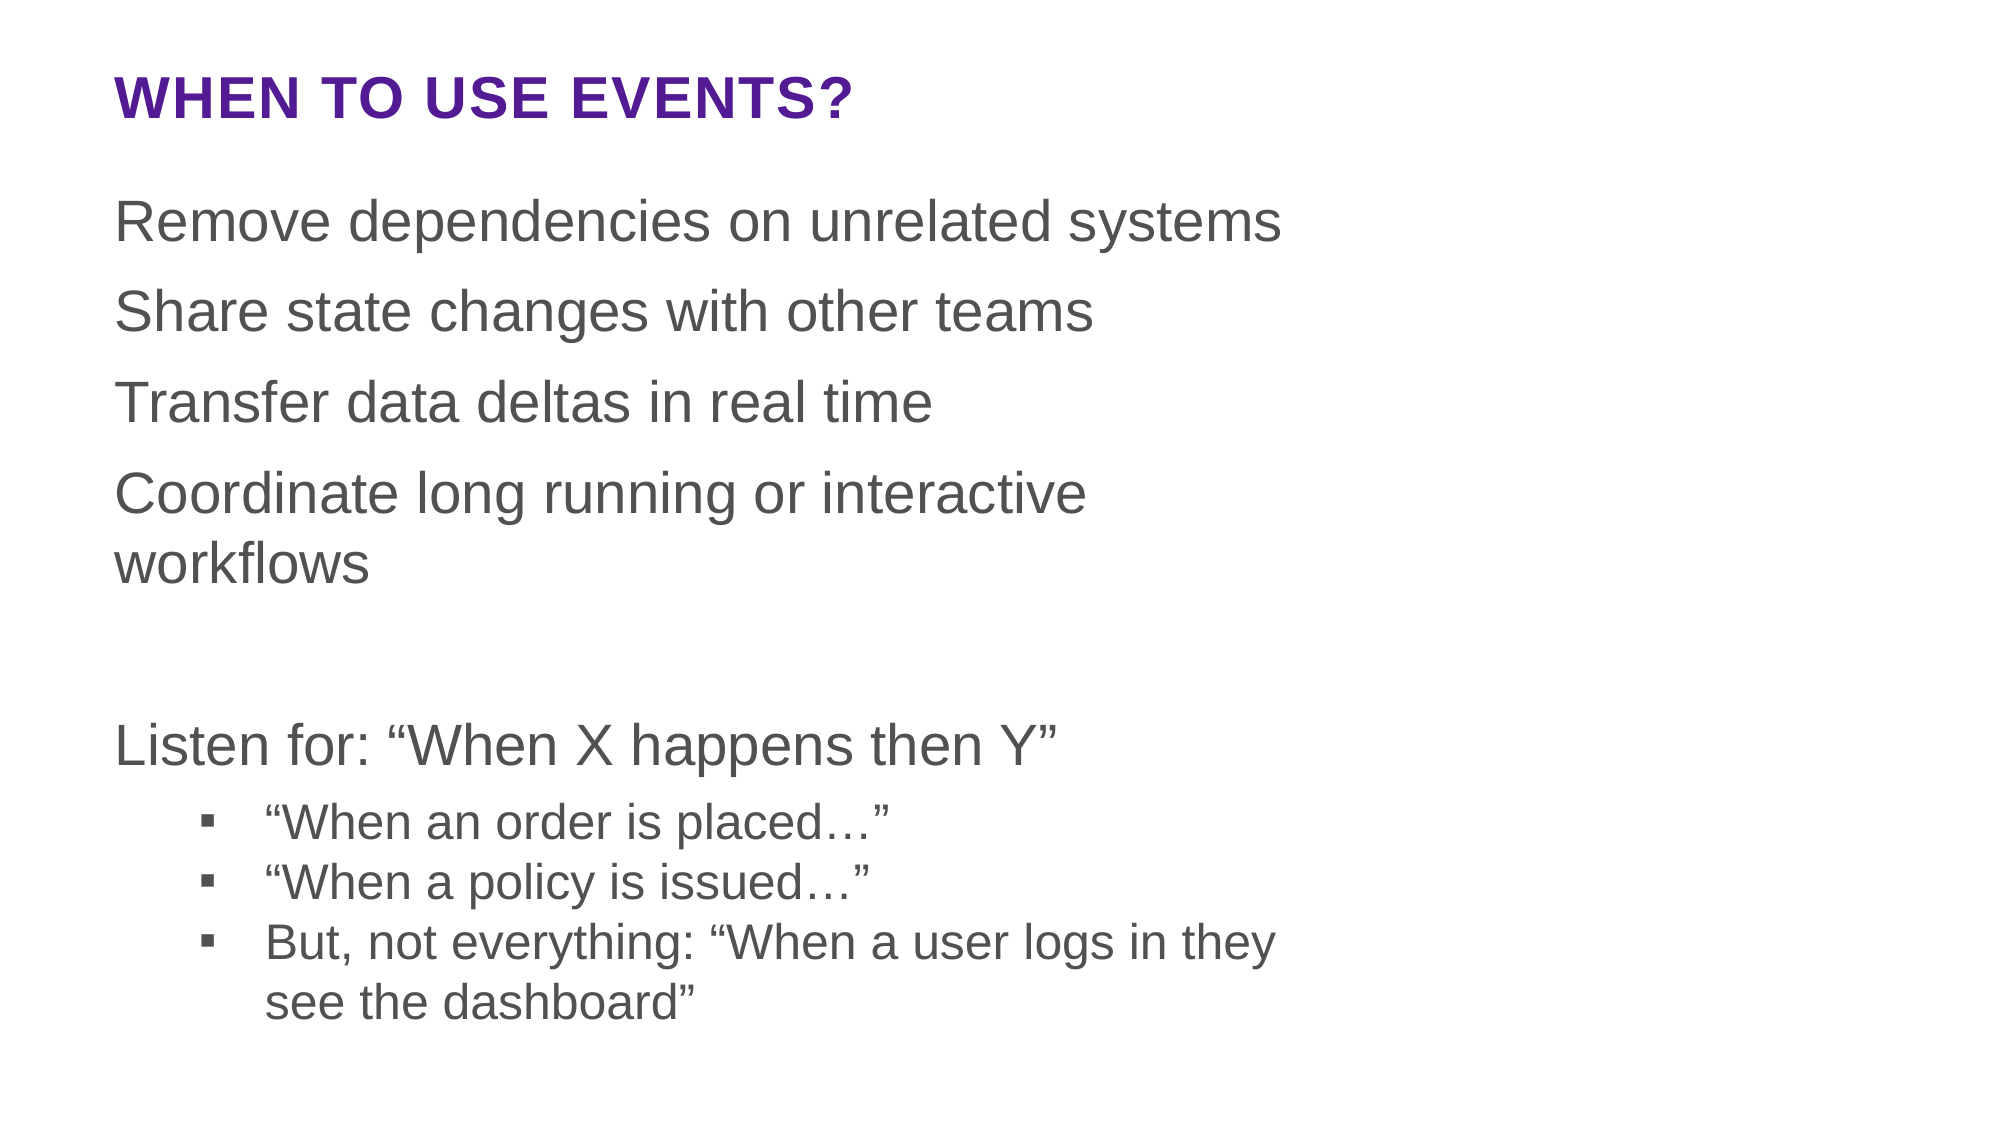

# WHEN TO USE EVENTS?
Remove dependencies on unrelated systems
Share state changes with other teams
Transfer data deltas in real time
Coordinate long running or interactive workflows

Listen for: “When X happens then Y”
“When an order is placed…”
“When a policy is issued…”
But, not everything: “When a user logs in they see the dashboard”